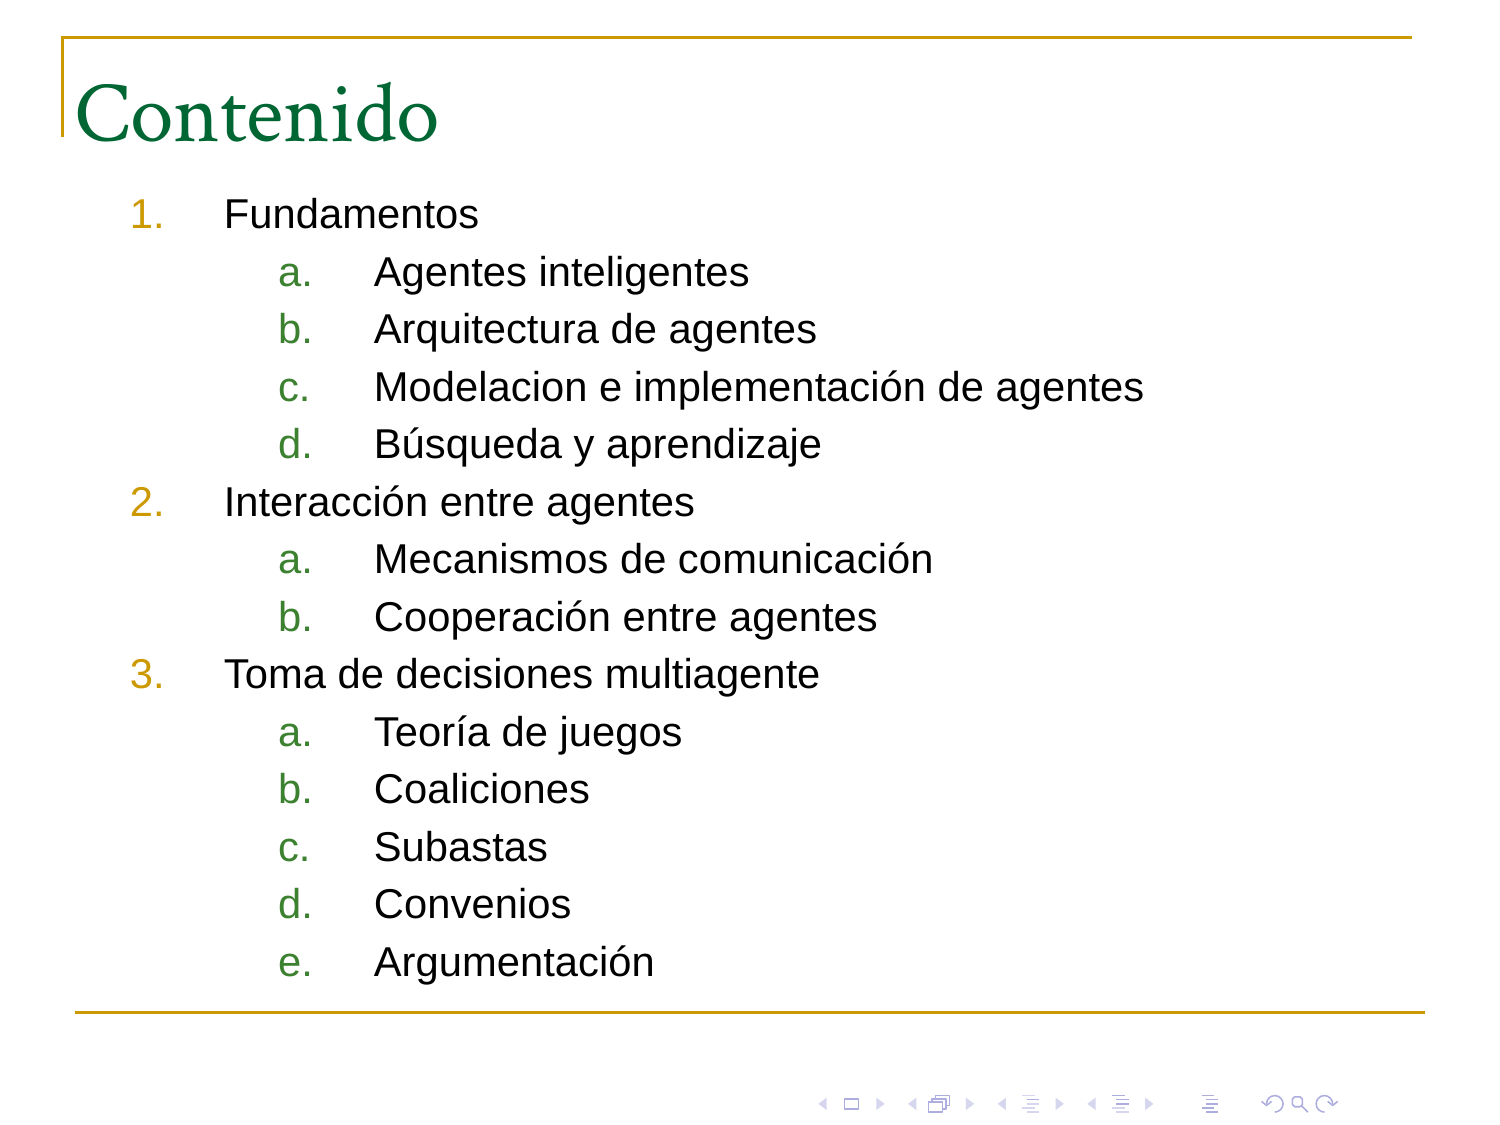

Contenido
# Reglas
Fundamentos
Agentes inteligentes
Arquitectura de agentes
Modelacion e implementación de agentes
Búsqueda y aprendizaje
Interacción entre agentes
Mecanismos de comunicación
Cooperación entre agentes
Toma de decisiones multiagente
Teoría de juegos
Coaliciones
Subastas
Convenios
Argumentación

5/8